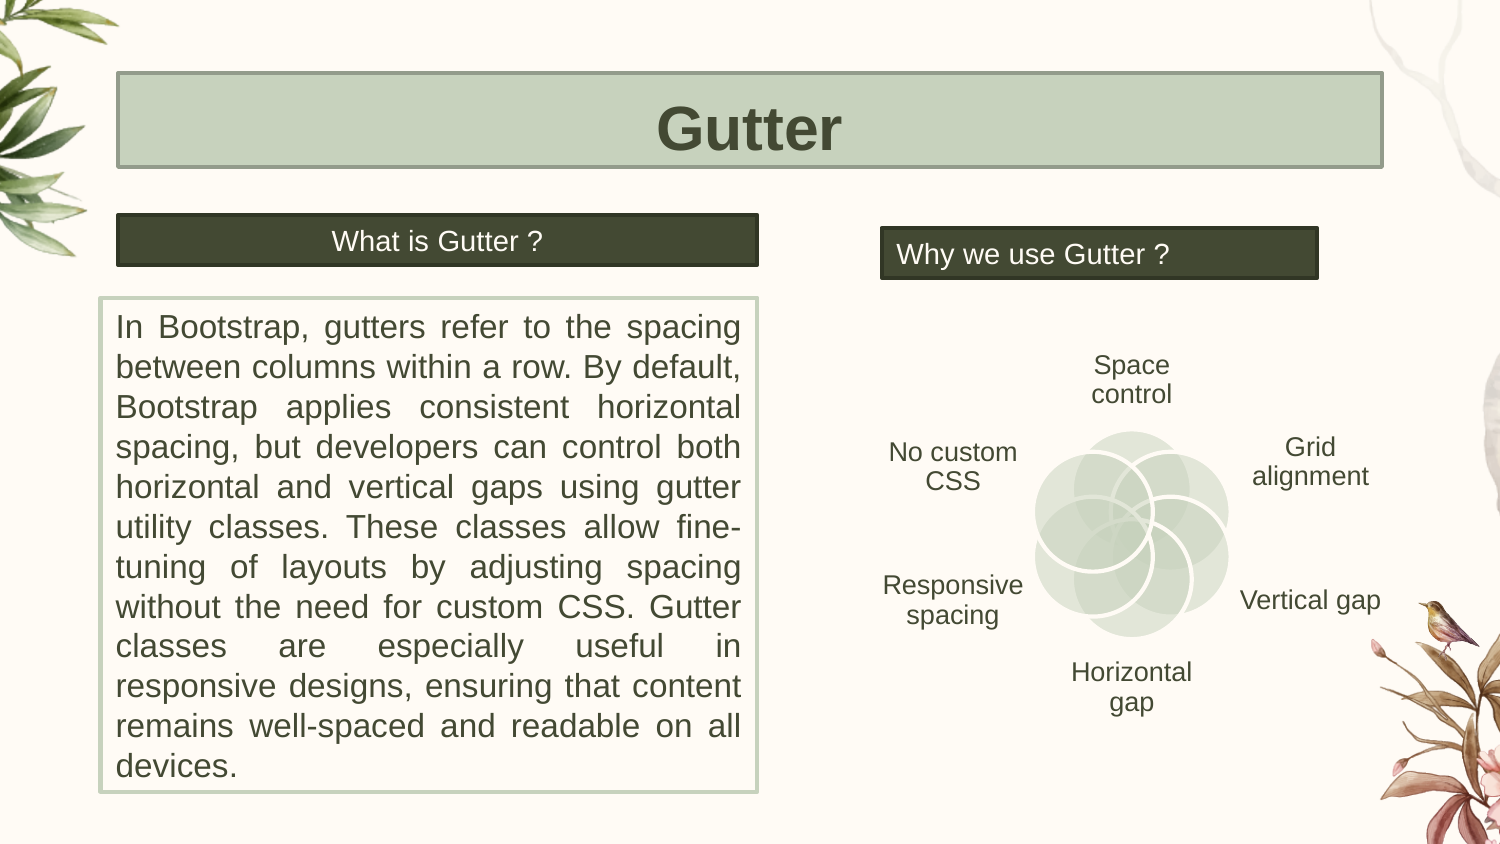

# Gutter
What is Gutter ?
Why we use Gutter ?
In Bootstrap, gutters refer to the spacing between columns within a row. By default, Bootstrap applies consistent horizontal spacing, but developers can control both horizontal and vertical gaps using gutter utility classes. These classes allow fine-tuning of layouts by adjusting spacing without the need for custom CSS. Gutter classes are especially useful in responsive designs, ensuring that content remains well-spaced and readable on all devices.
Space control
Grid alignment
Vertical gap
Horizontal gap
Responsive spacing
No custom CSS